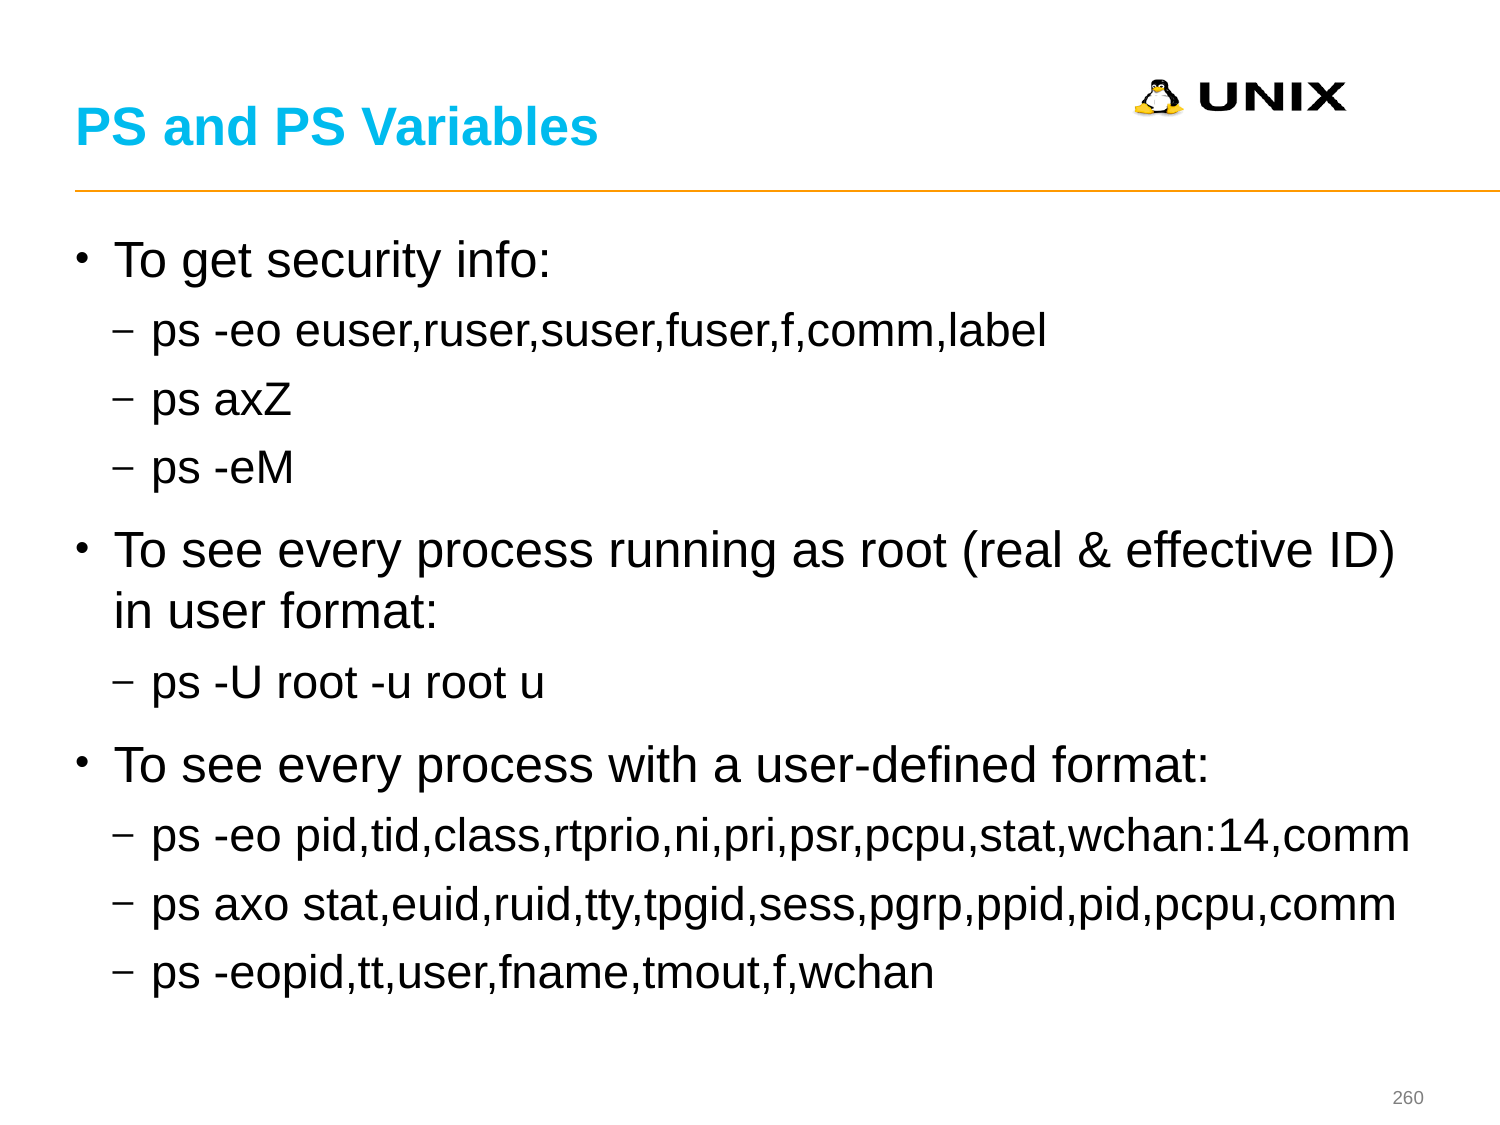

# PS and PS Variables
To get security info:
ps -eo euser,ruser,suser,fuser,f,comm,label
ps axZ
ps -eM
To see every process running as root (real & effective ID) in user format:
ps -U root -u root u
To see every process with a user-defined format:
ps -eo pid,tid,class,rtprio,ni,pri,psr,pcpu,stat,wchan:14,comm
ps axo stat,euid,ruid,tty,tpgid,sess,pgrp,ppid,pid,pcpu,comm
ps -eopid,tt,user,fname,tmout,f,wchan